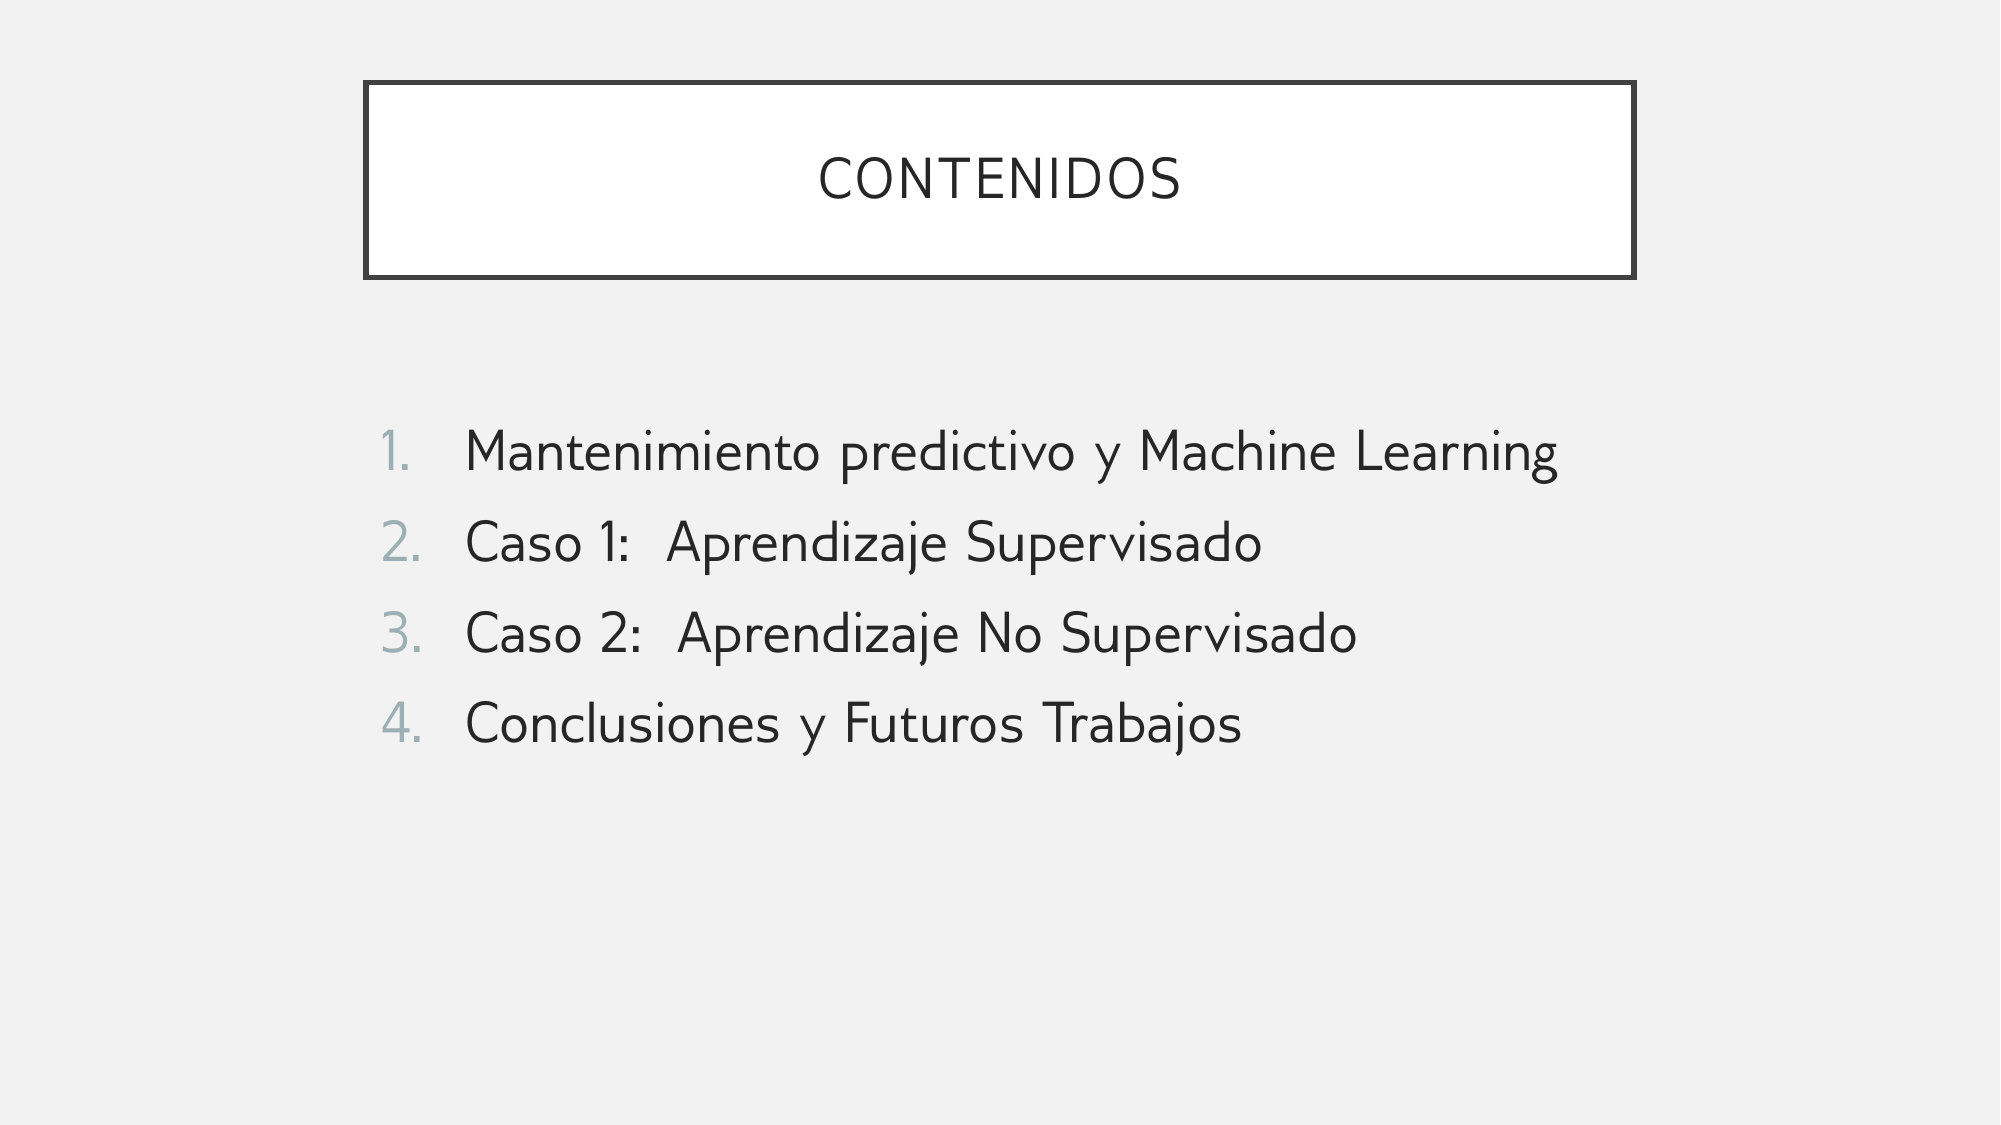

# Contenidos
Mantenimiento predictivo y Machine Learning
Caso 1:  Aprendizaje Supervisado
Caso 2:  Aprendizaje No Supervisado
Conclusiones y Futuros Trabajos